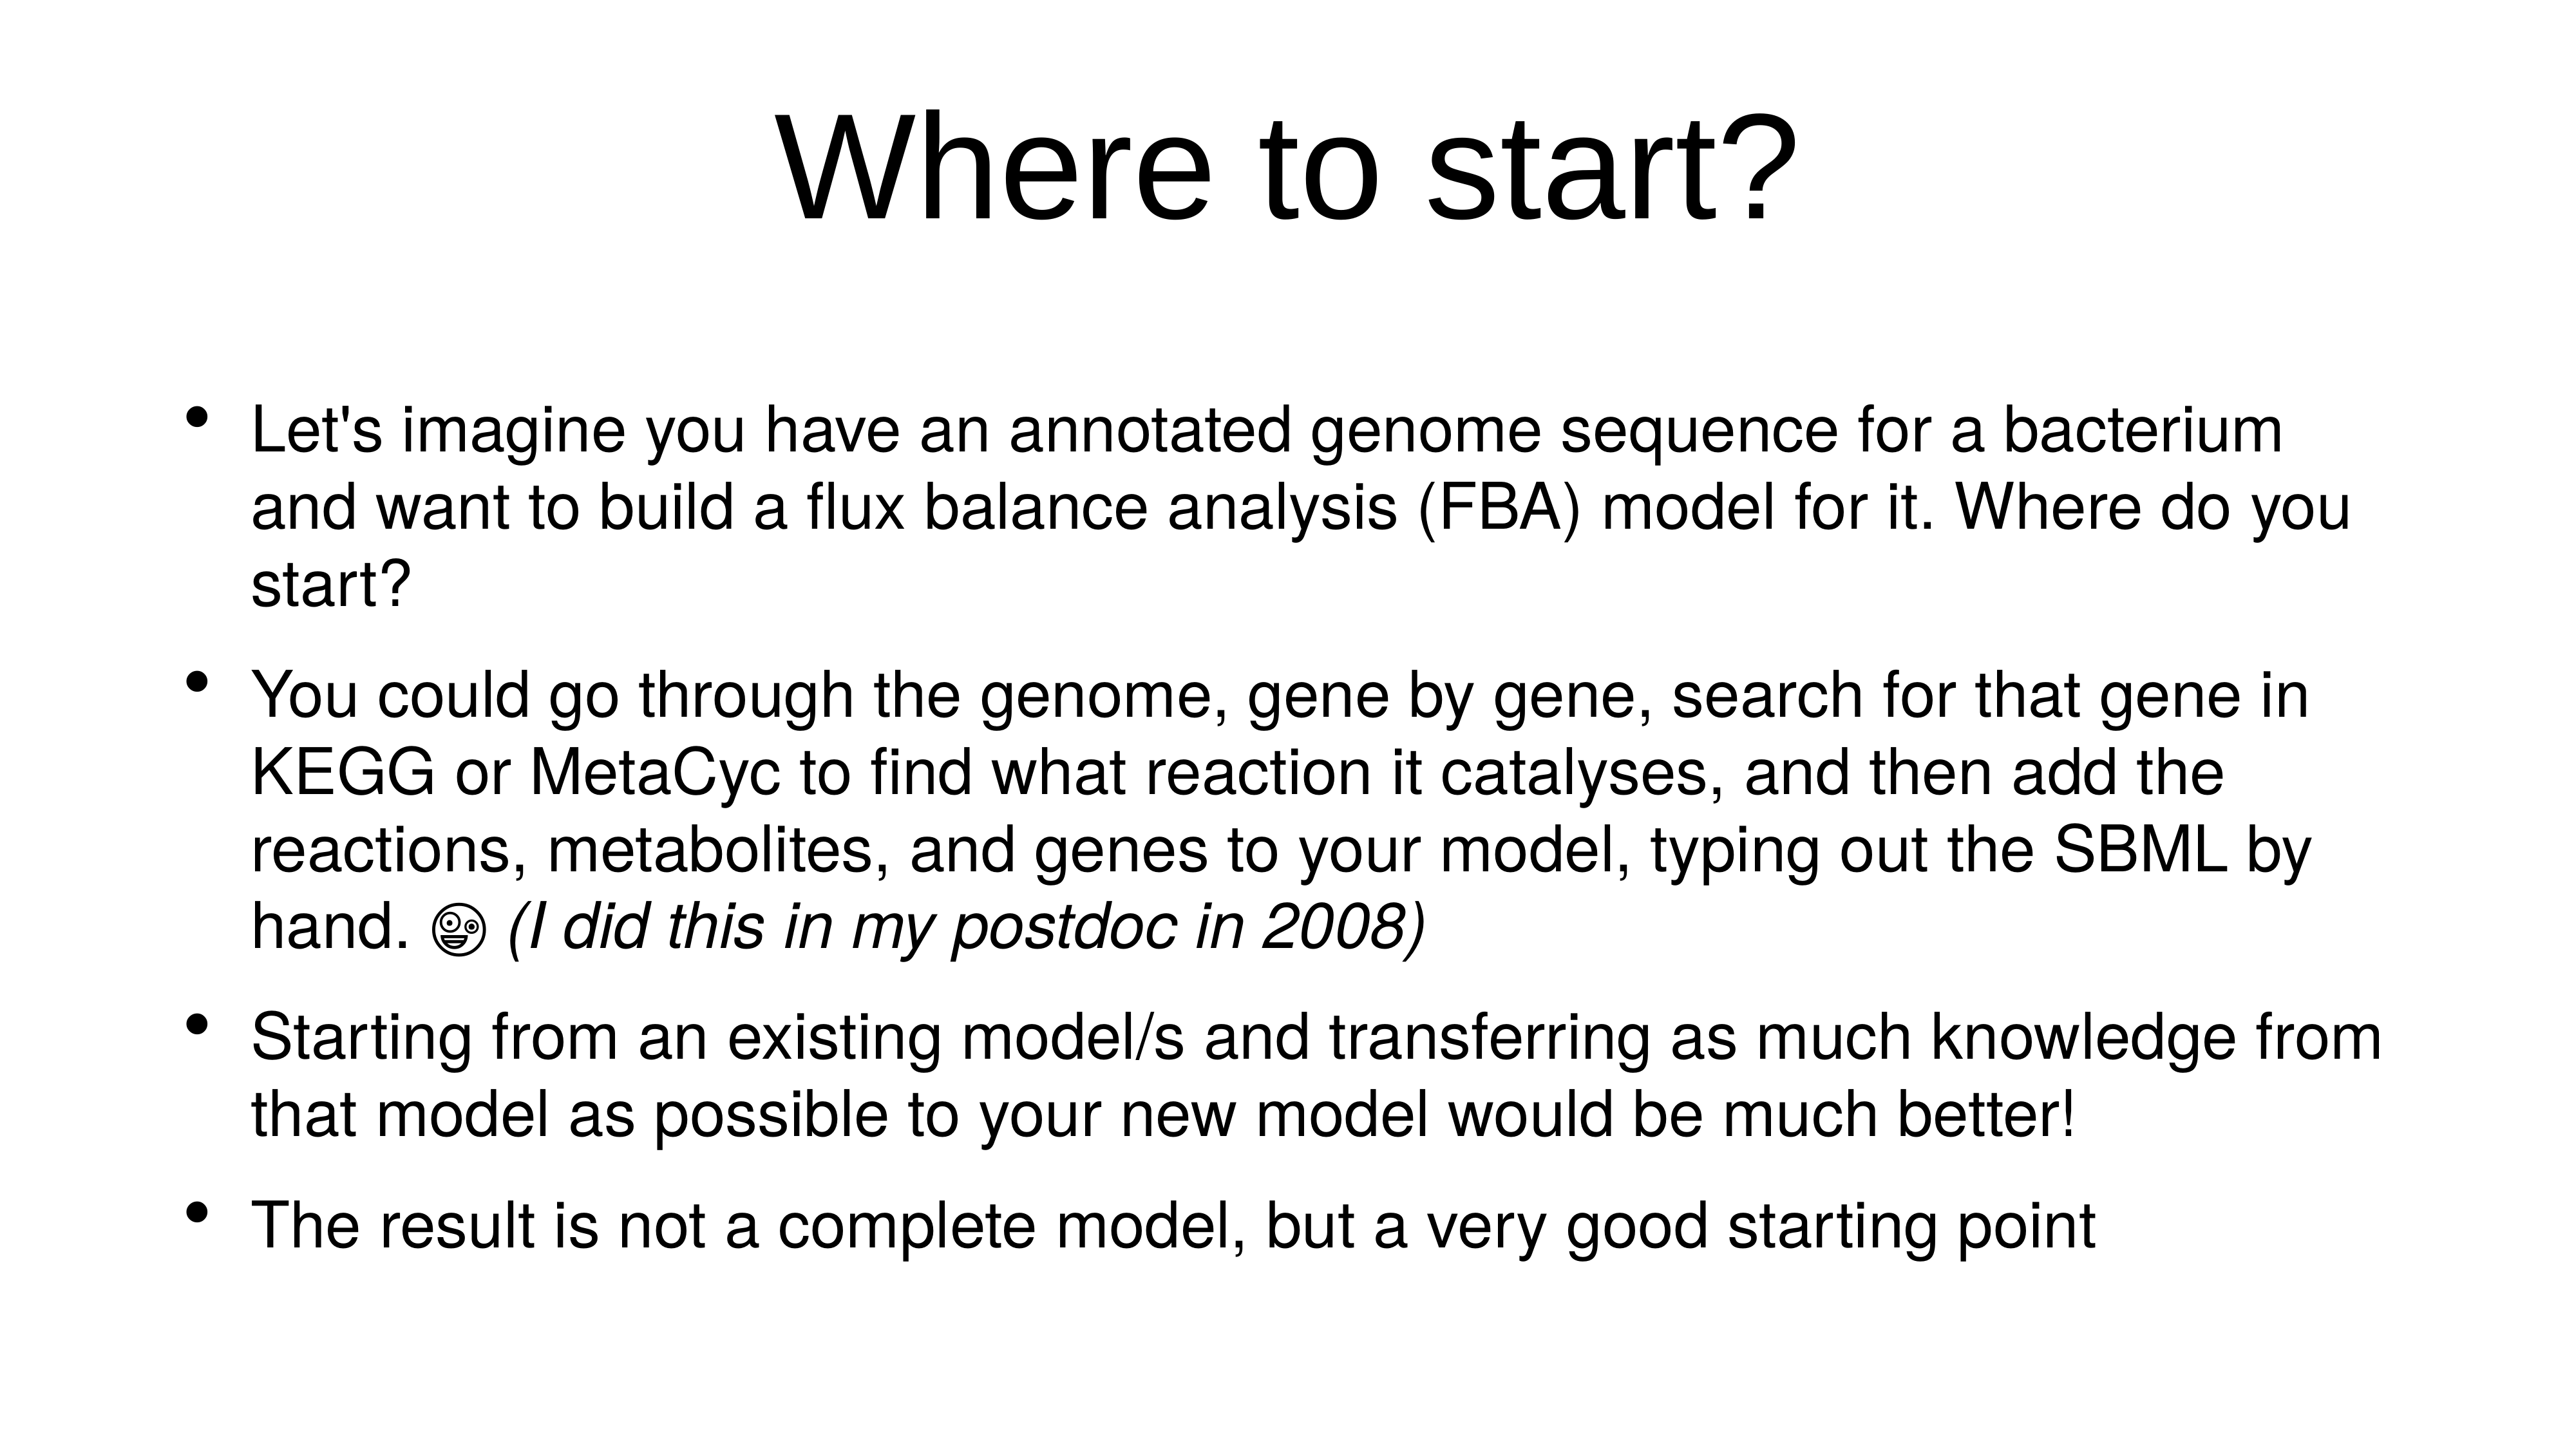

# Where to start?
Let's imagine you have an annotated genome sequence for a bacterium and want to build a flux balance analysis (FBA) model for it. Where do you start?
You could go through the genome, gene by gene, search for that gene in KEGG or MetaCyc to find what reaction it catalyses, and then add the reactions, metabolites, and genes to your model, typing out the SBML by hand. 🤪 (I did this in my postdoc in 2008)
Starting from an existing model/s and transferring as much knowledge from that model as possible to your new model would be much better!
The result is not a complete model, but a very good starting point